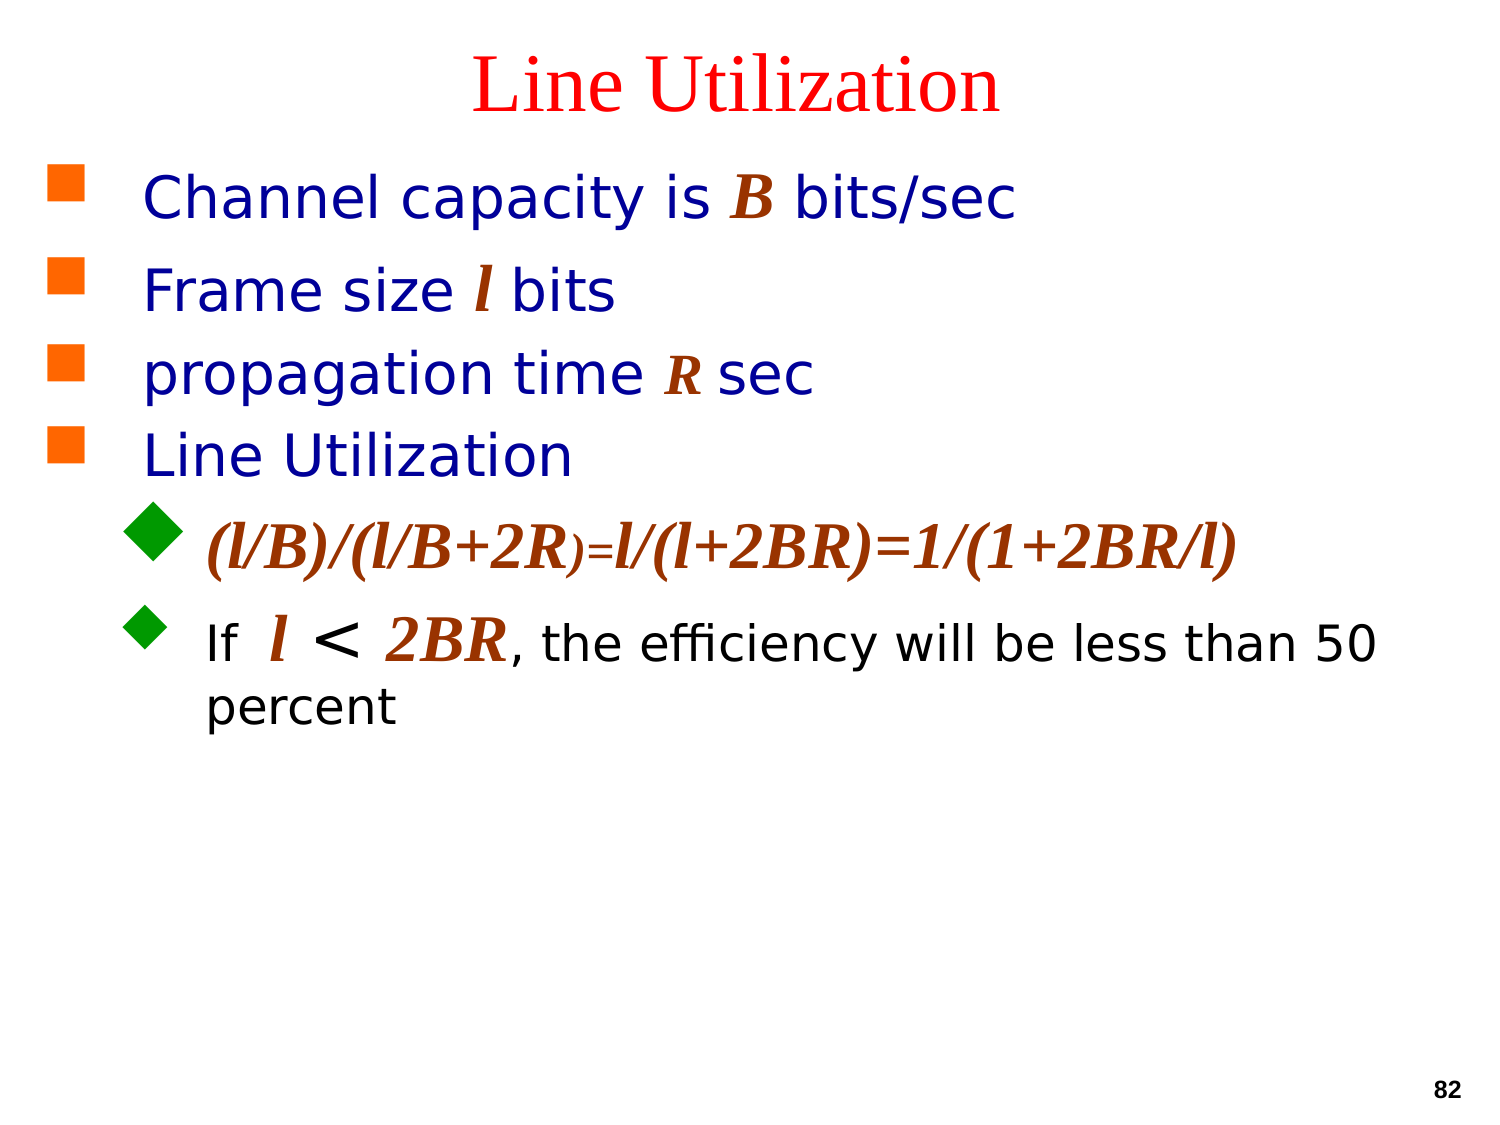

# Line Utilization
Channel capacity is B bits/sec
Frame size l bits
propagation time R sec
Line Utilization
(l/B)/(l/B+2R)=l/(l+2BR)=1/(1+2BR/l)
If  l < 2BR, the efficiency will be less than 50 percent